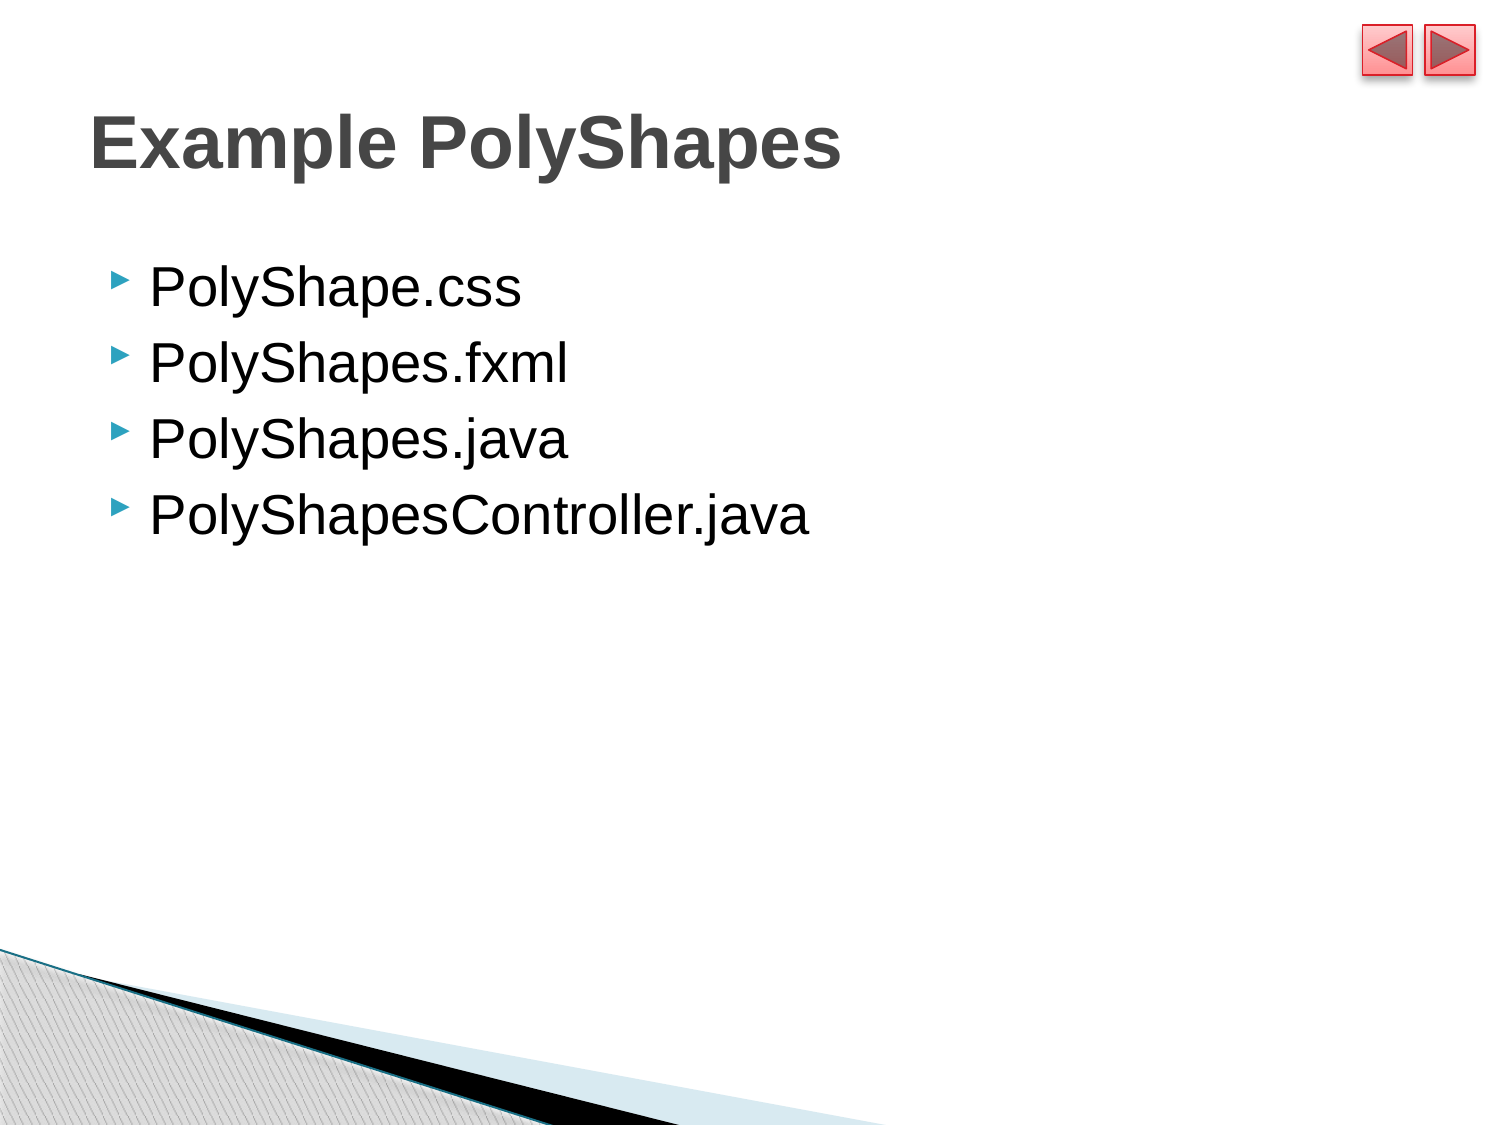

# Example PolyShapes
PolyShape.css
PolyShapes.fxml
PolyShapes.java
PolyShapesController.java